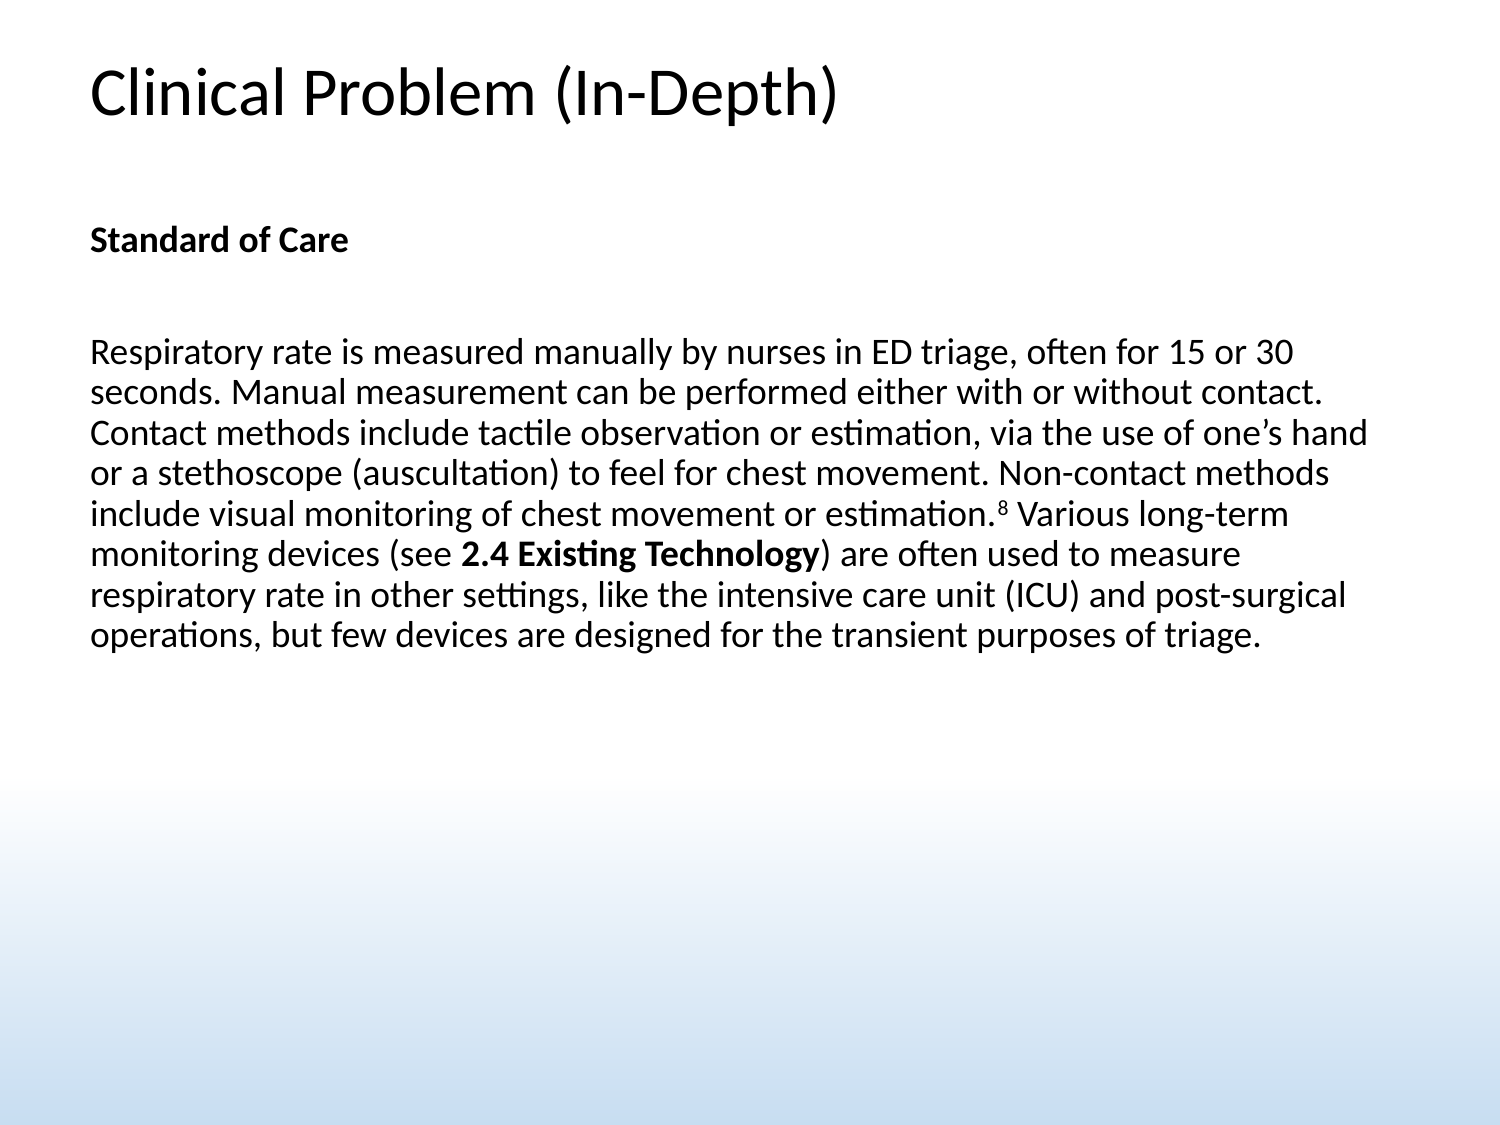

# Clinical Problem (In-Depth)
Standard of Care

Respiratory rate is measured manually by nurses in ED triage, often for 15 or 30 seconds. Manual measurement can be performed either with or without contact. Contact methods include tactile observation or estimation, via the use of one’s hand or a stethoscope (auscultation) to feel for chest movement. Non-contact methods include visual monitoring of chest movement or estimation.8 Various long-term monitoring devices (see 2.4 Existing Technology) are often used to measure respiratory rate in other settings, like the intensive care unit (ICU) and post-surgical operations, but few devices are designed for the transient purposes of triage.